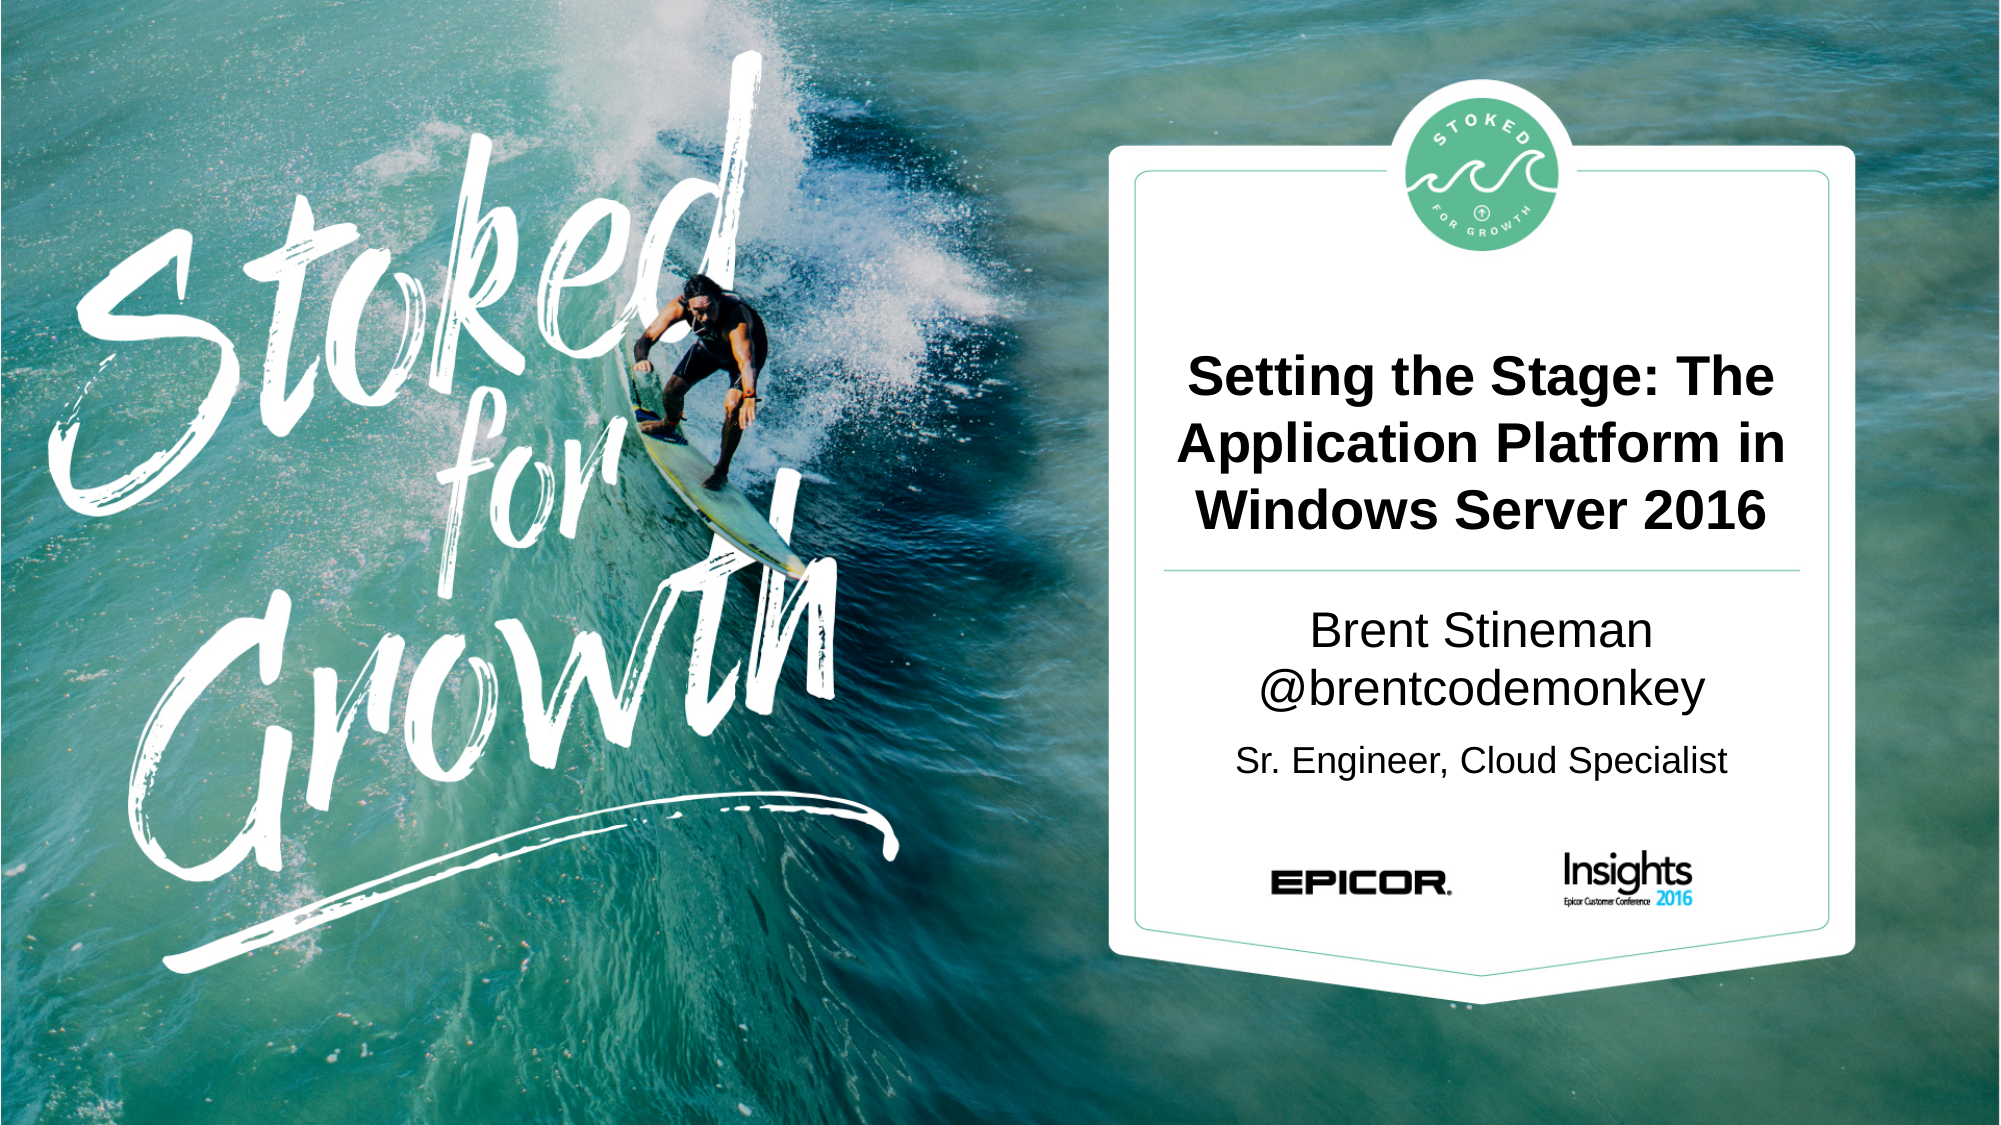

# Setting the Stage: The Application Platform in Windows Server 2016
Brent Stineman
@brentcodemonkey
Sr. Engineer, Cloud Specialist